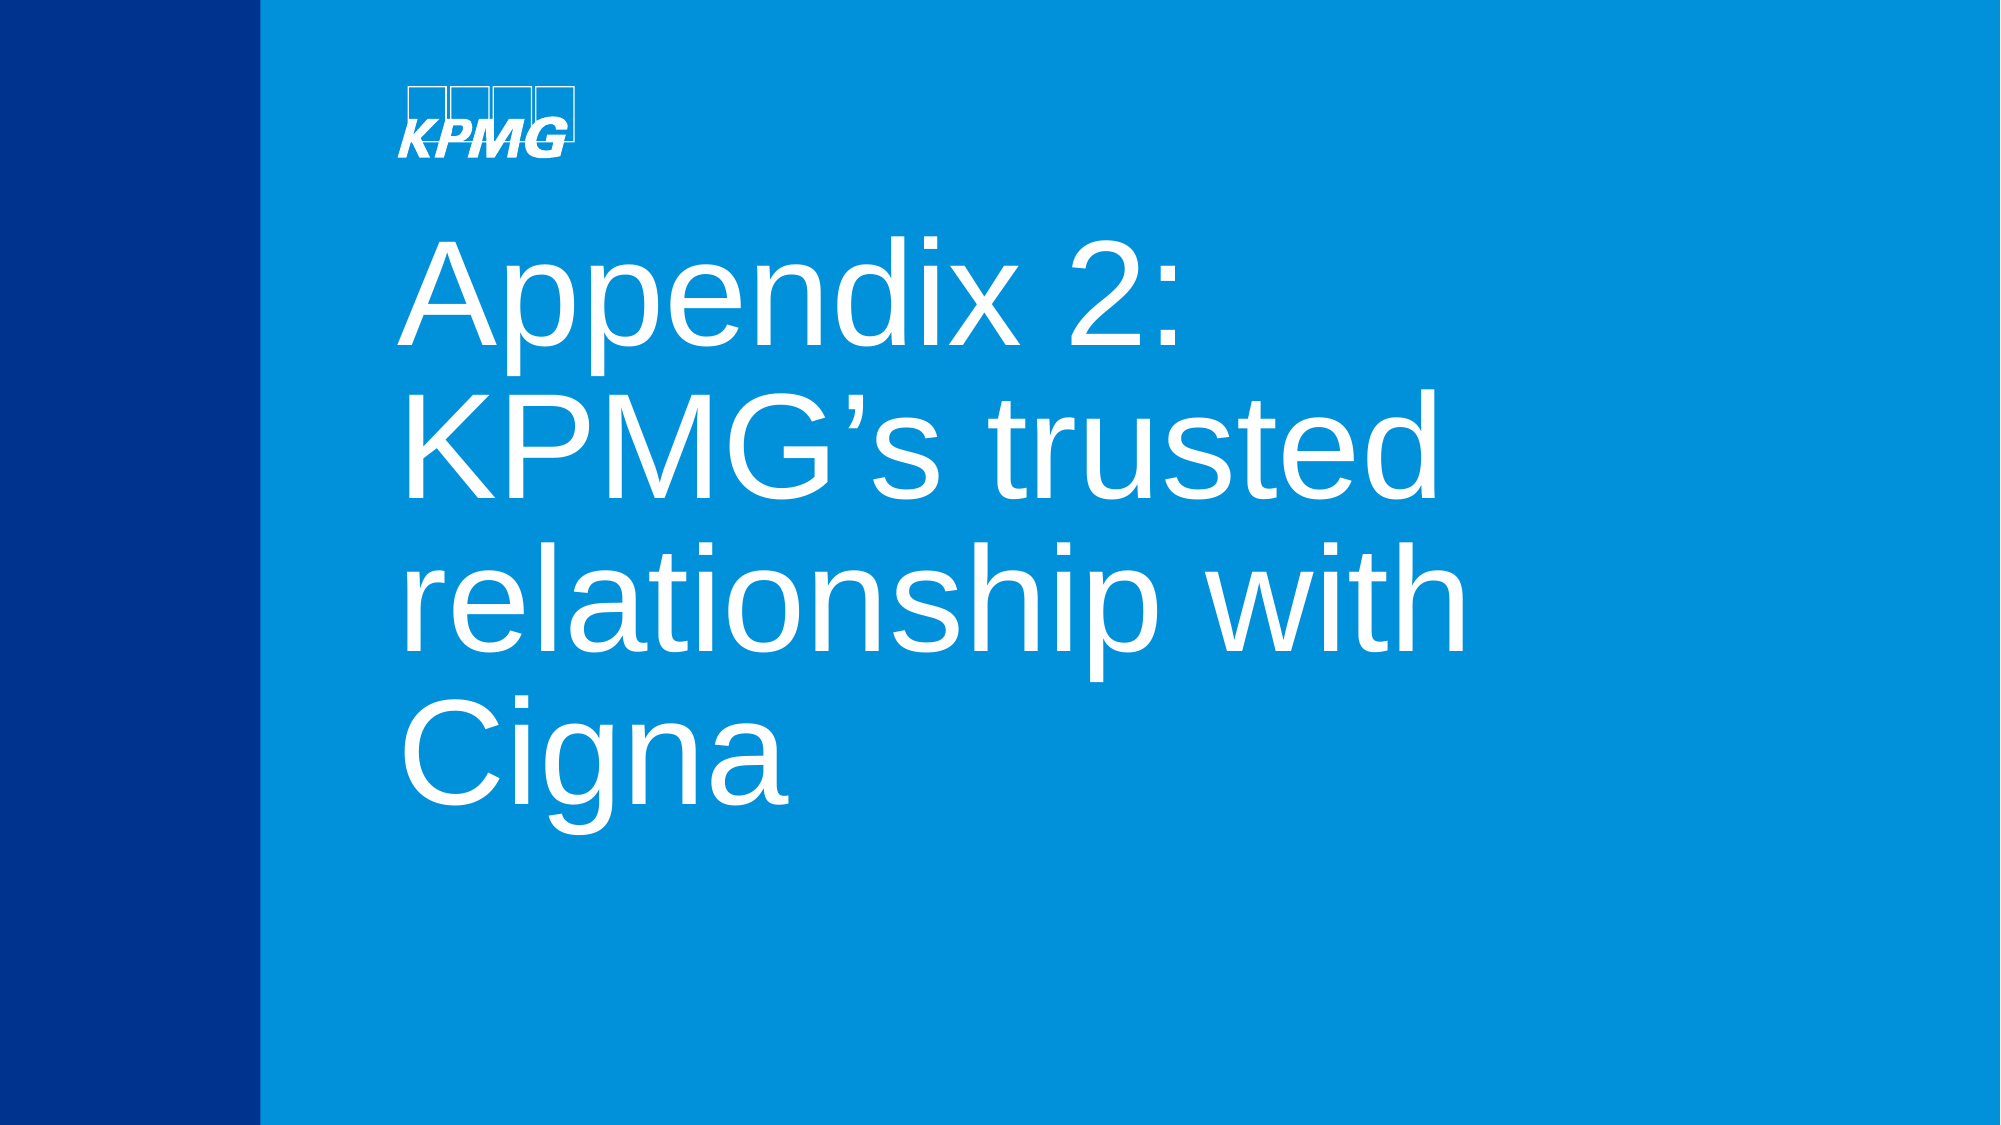

# Appendix 2: KPMG’s trusted relationship with Cigna